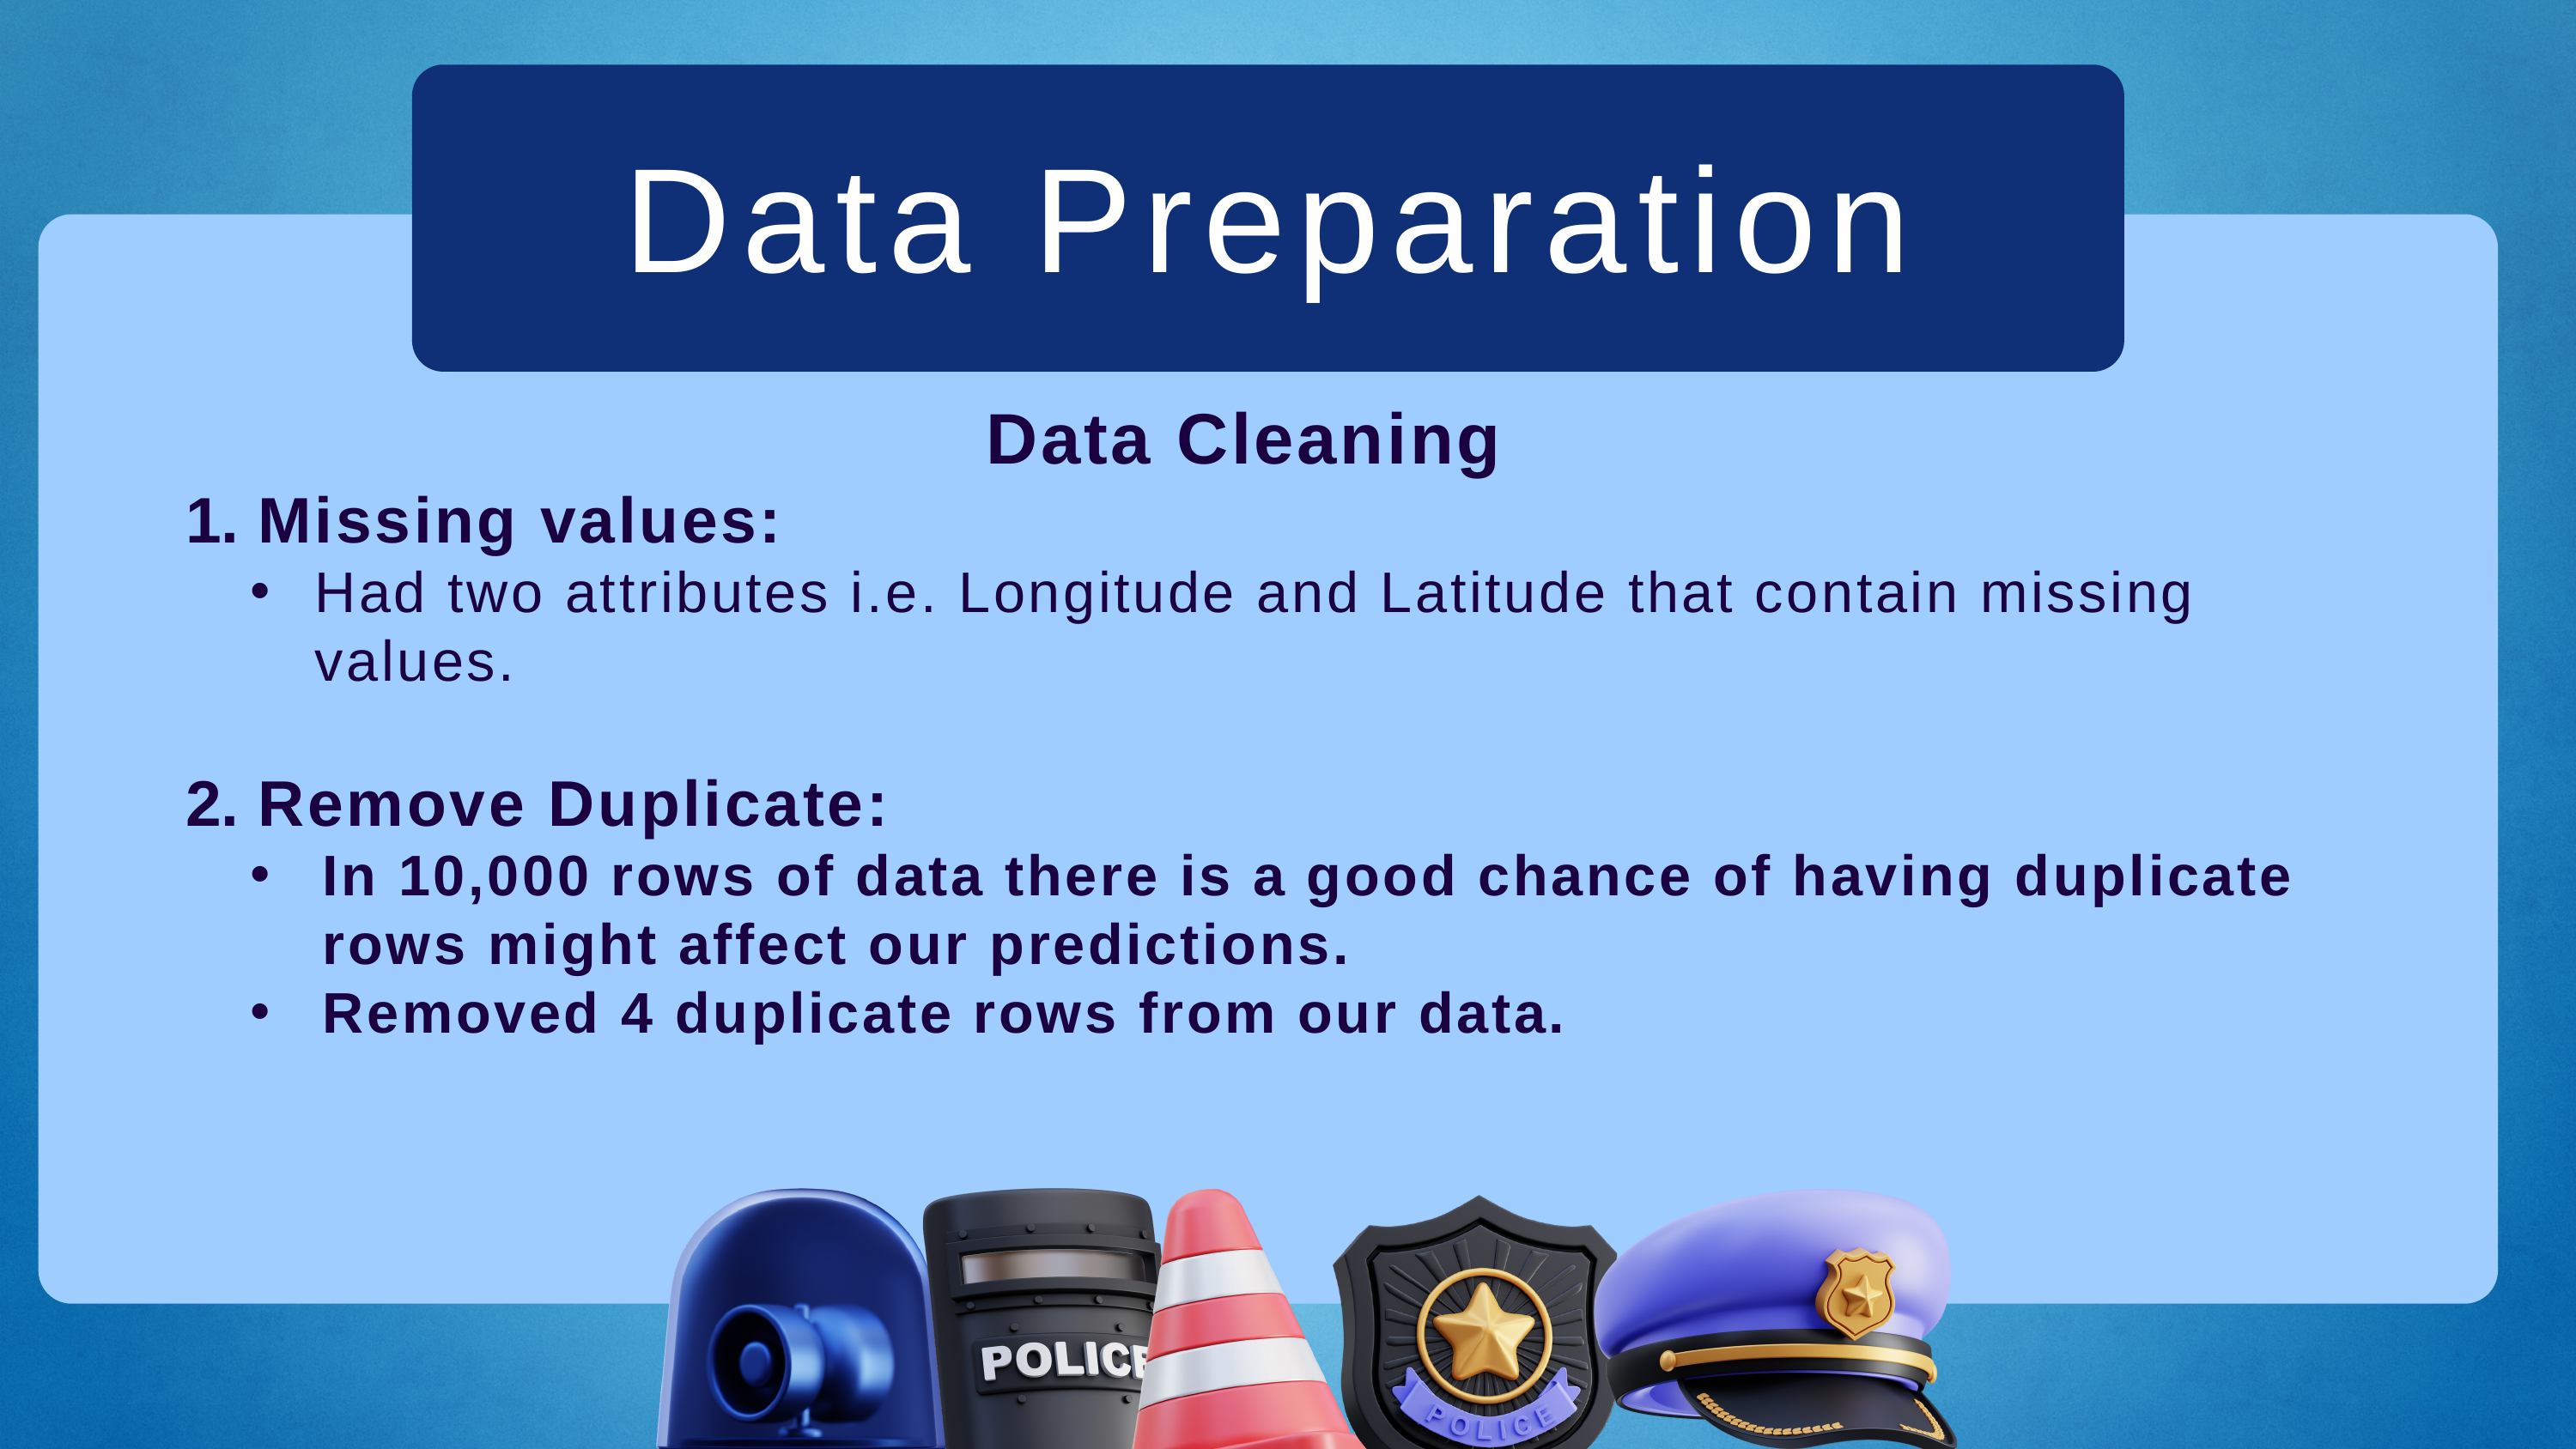

Data Preparation

Data Cleaning
Missing values:
Had two attributes i.e. Longitude and Latitude that contain missing values.

Remove Duplicate:
In 10,000 rows of data there is a good chance of having duplicate rows might affect our predictions.
Removed 4 duplicate rows from our data.